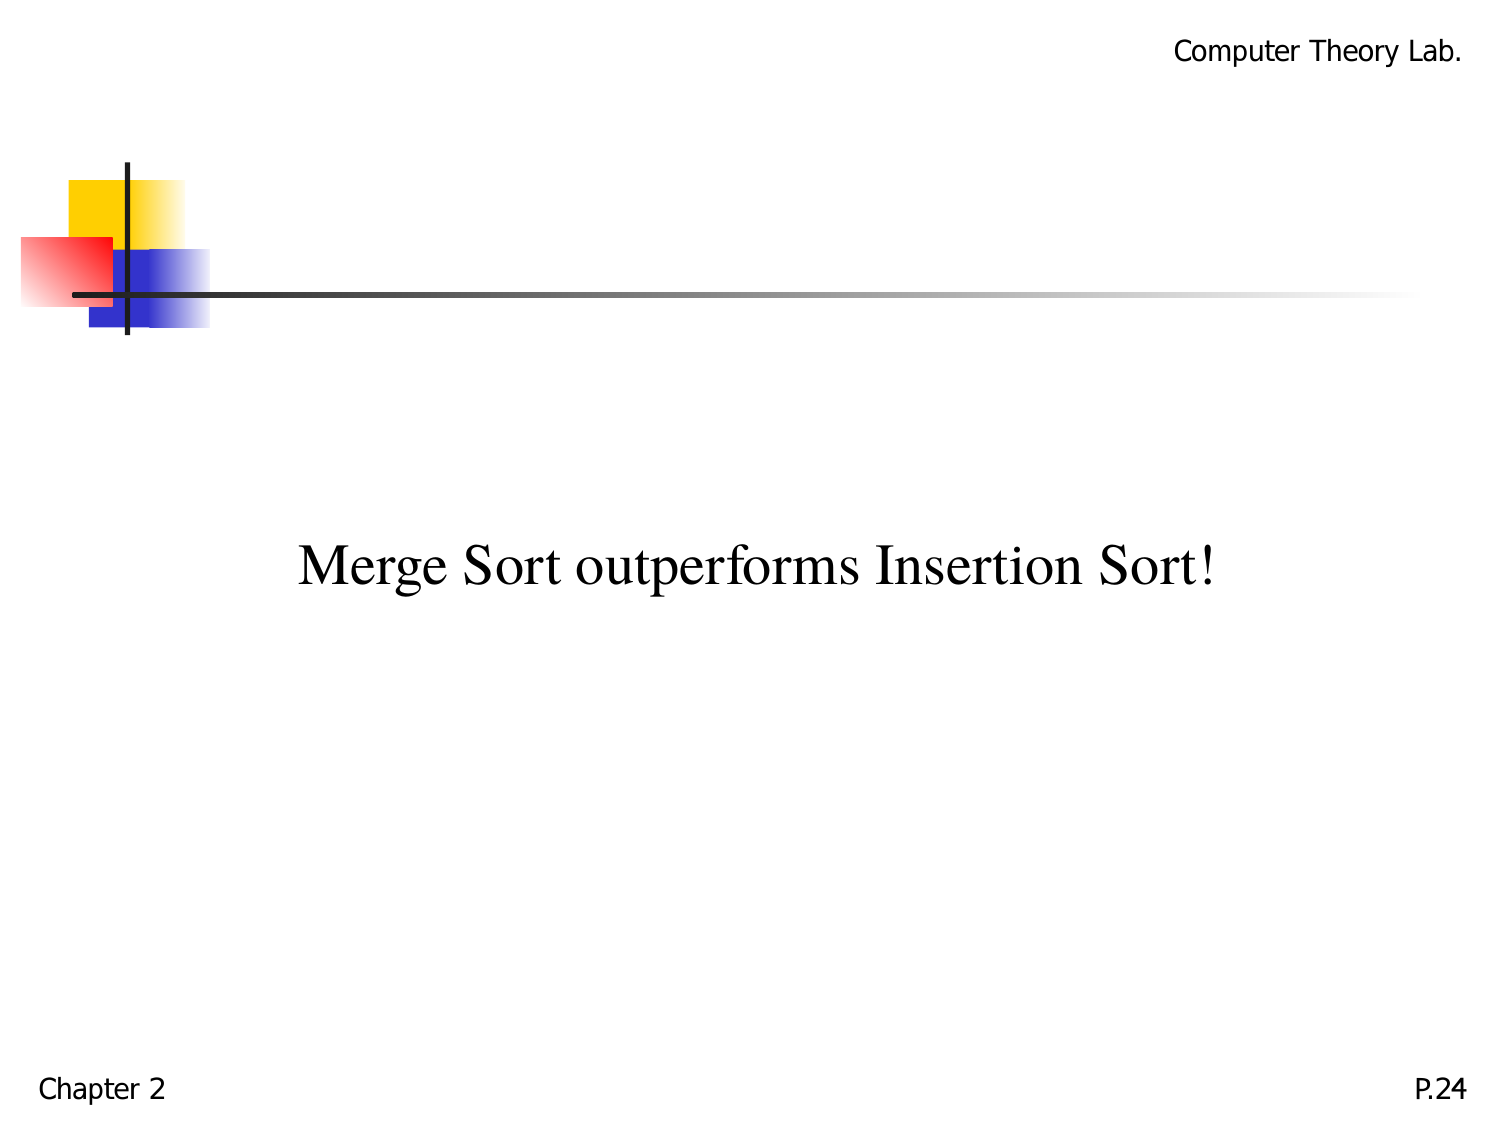

Merge Sort outperforms Insertion Sort!
Chapter 2
P.24